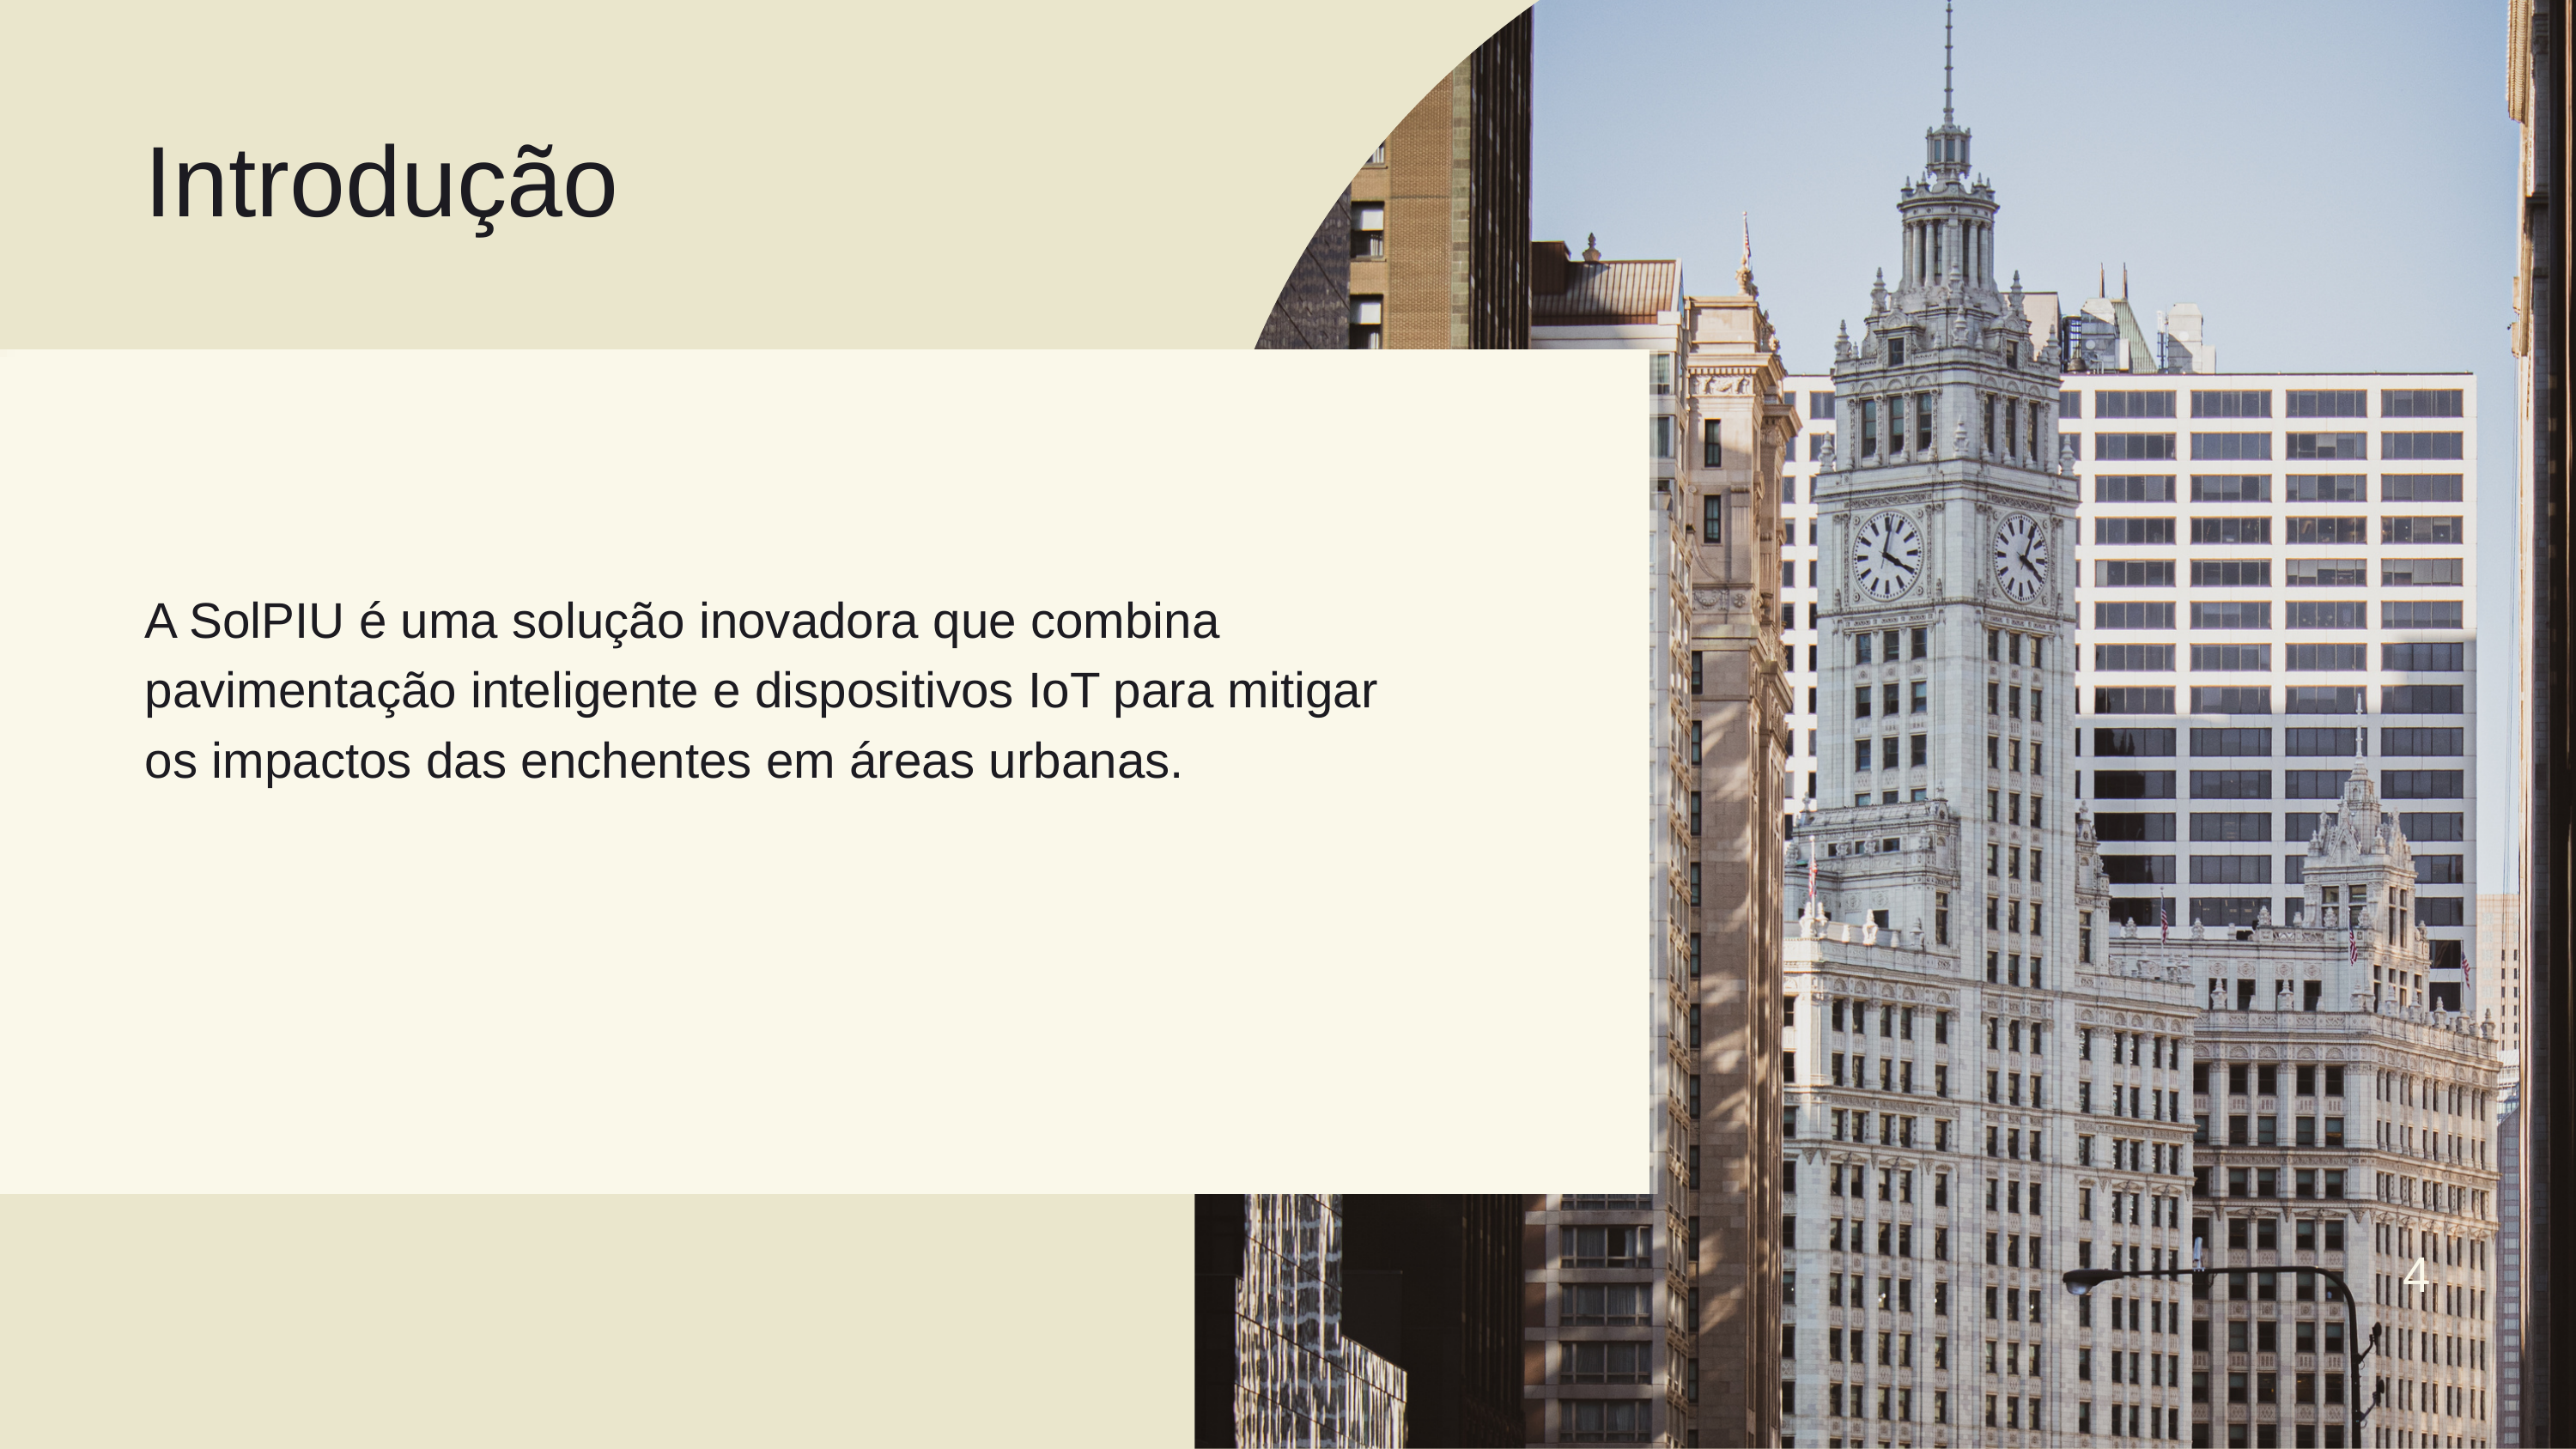

Introdução

A SolPIU é uma solução inovadora que combina pavimentação inteligente e dispositivos IoT para mitigar os impactos das enchentes em áreas urbanas.
4